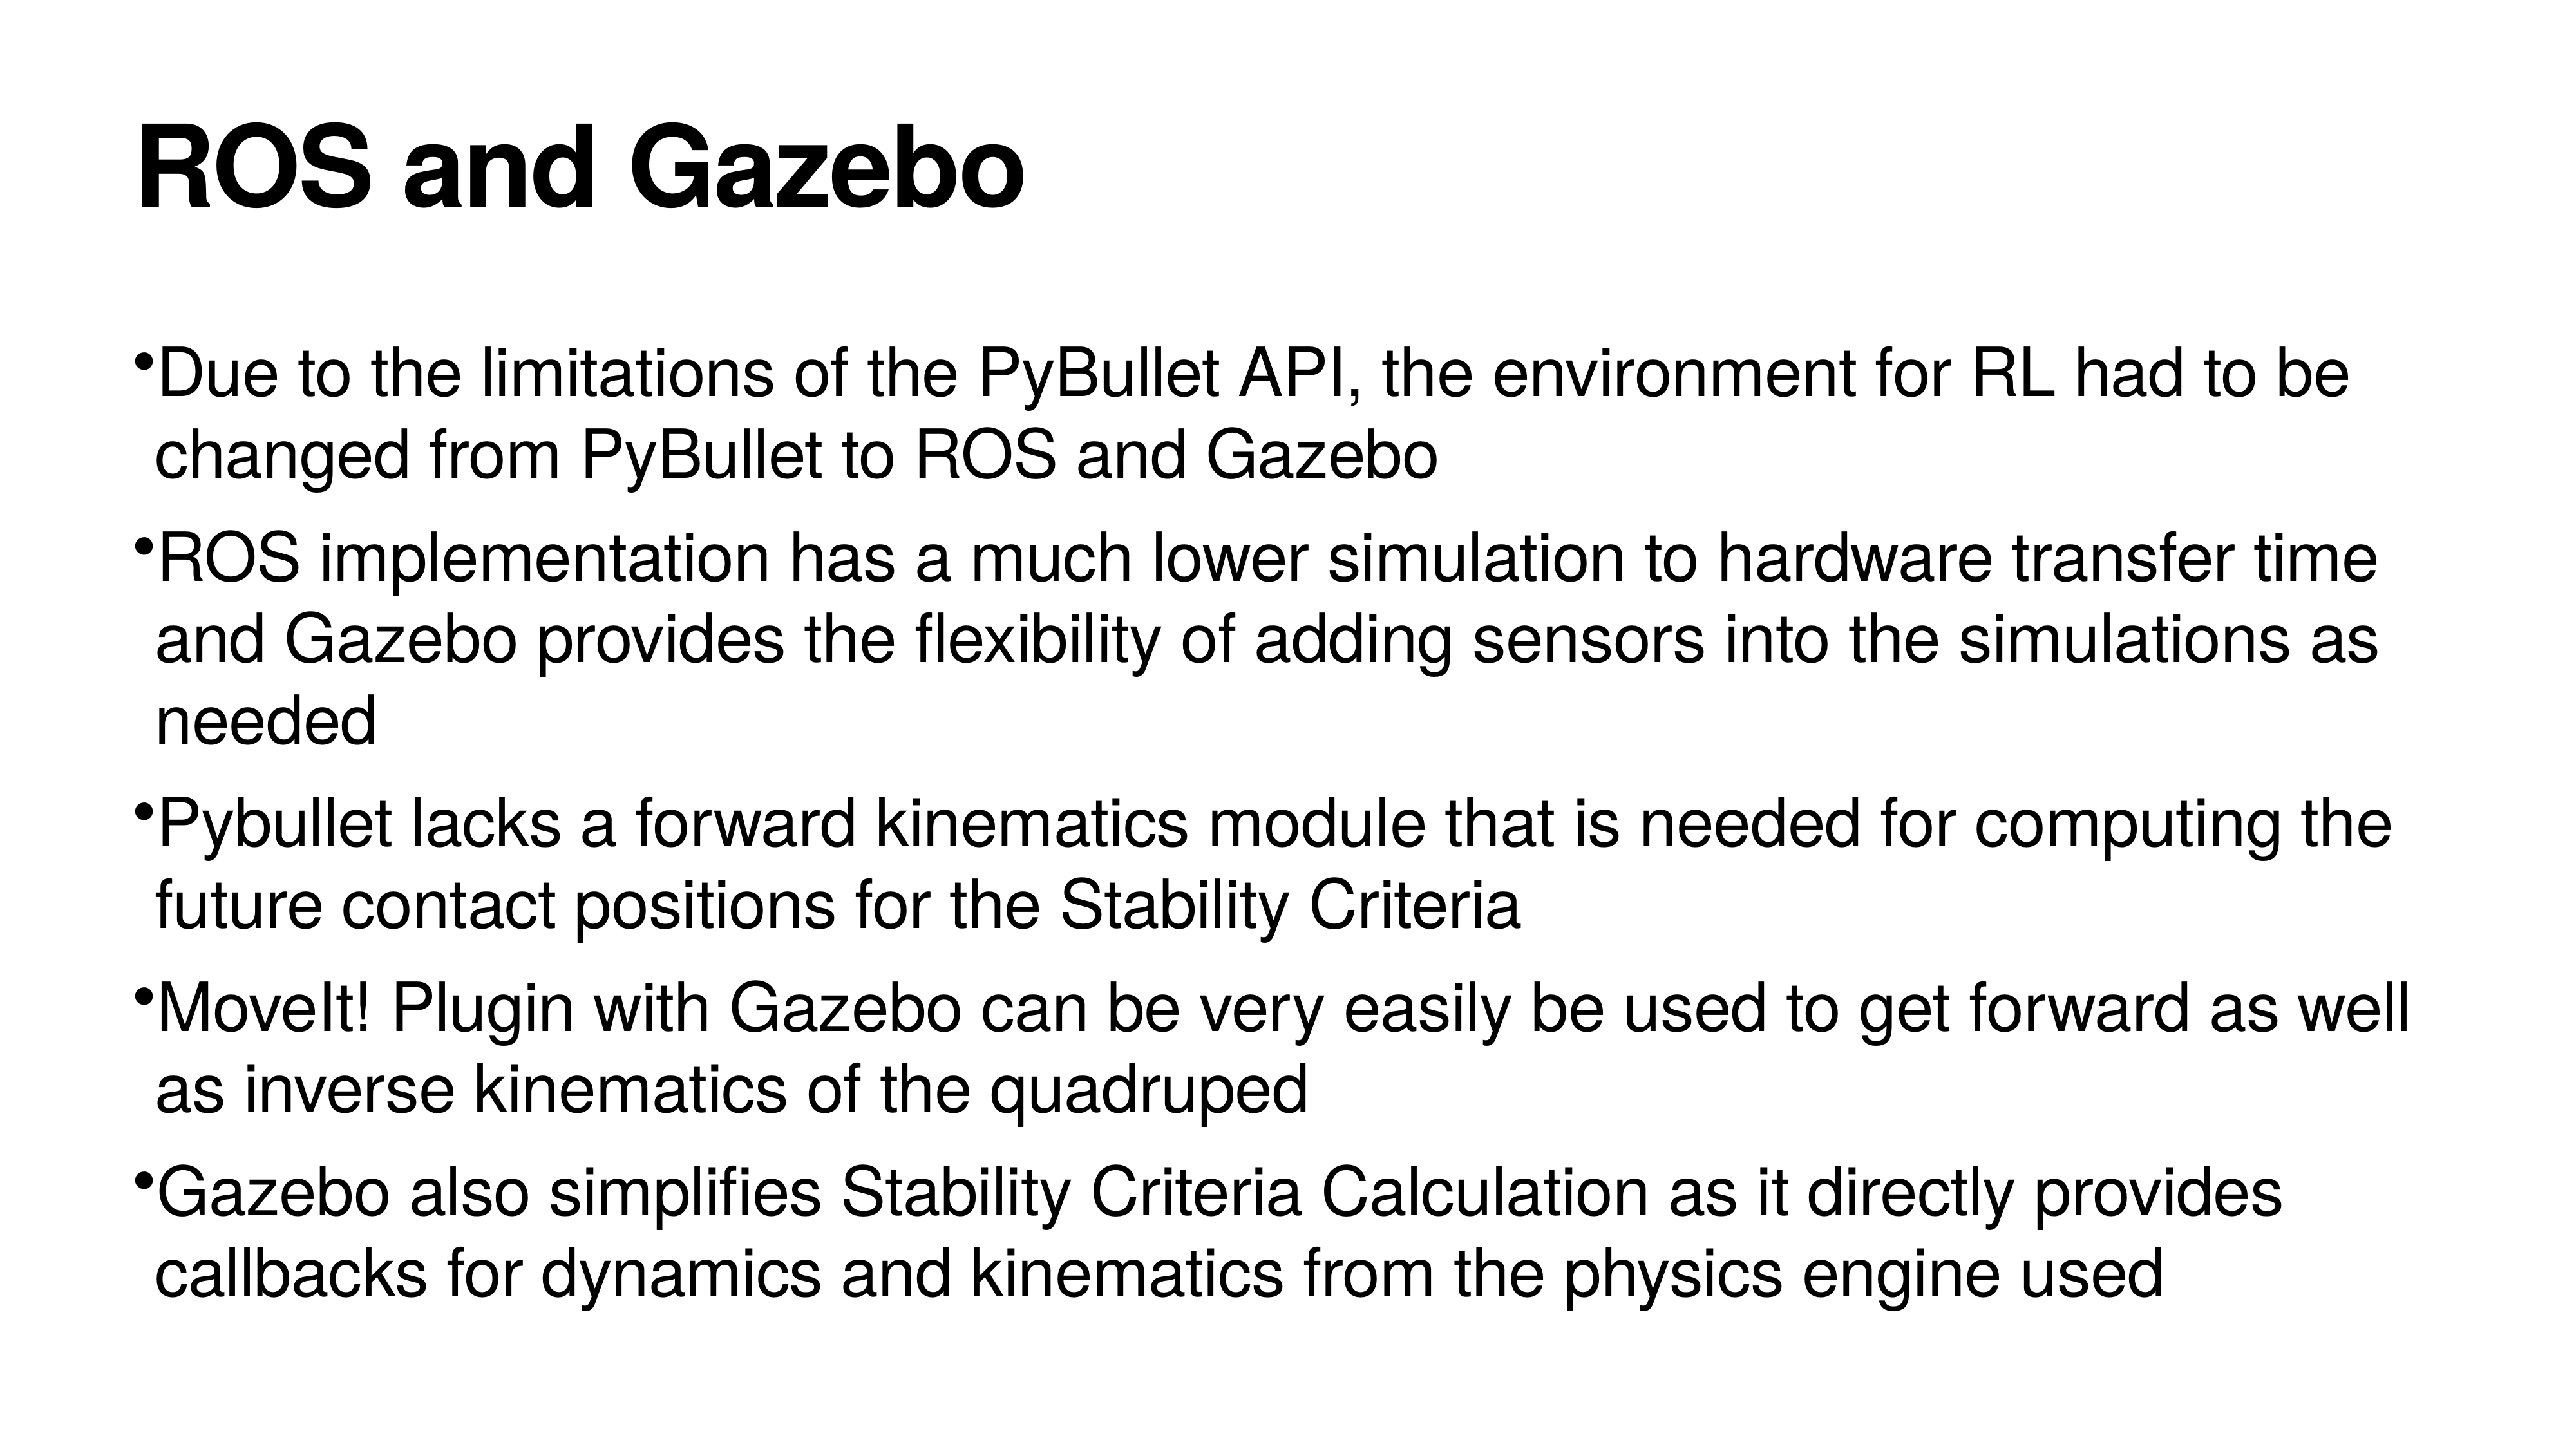

# ROS and Gazebo
Due to the limitations of the PyBullet API, the environment for RL had to be changed from PyBullet to ROS and Gazebo
ROS implementation has a much lower simulation to hardware transfer time and Gazebo provides the flexibility of adding sensors into the simulations as needed
Pybullet lacks a forward kinematics module that is needed for computing the future contact positions for the Stability Criteria
MoveIt! Plugin with Gazebo can be very easily be used to get forward as well as inverse kinematics of the quadruped
Gazebo also simplifies Stability Criteria Calculation as it directly provides callbacks for dynamics and kinematics from the physics engine used